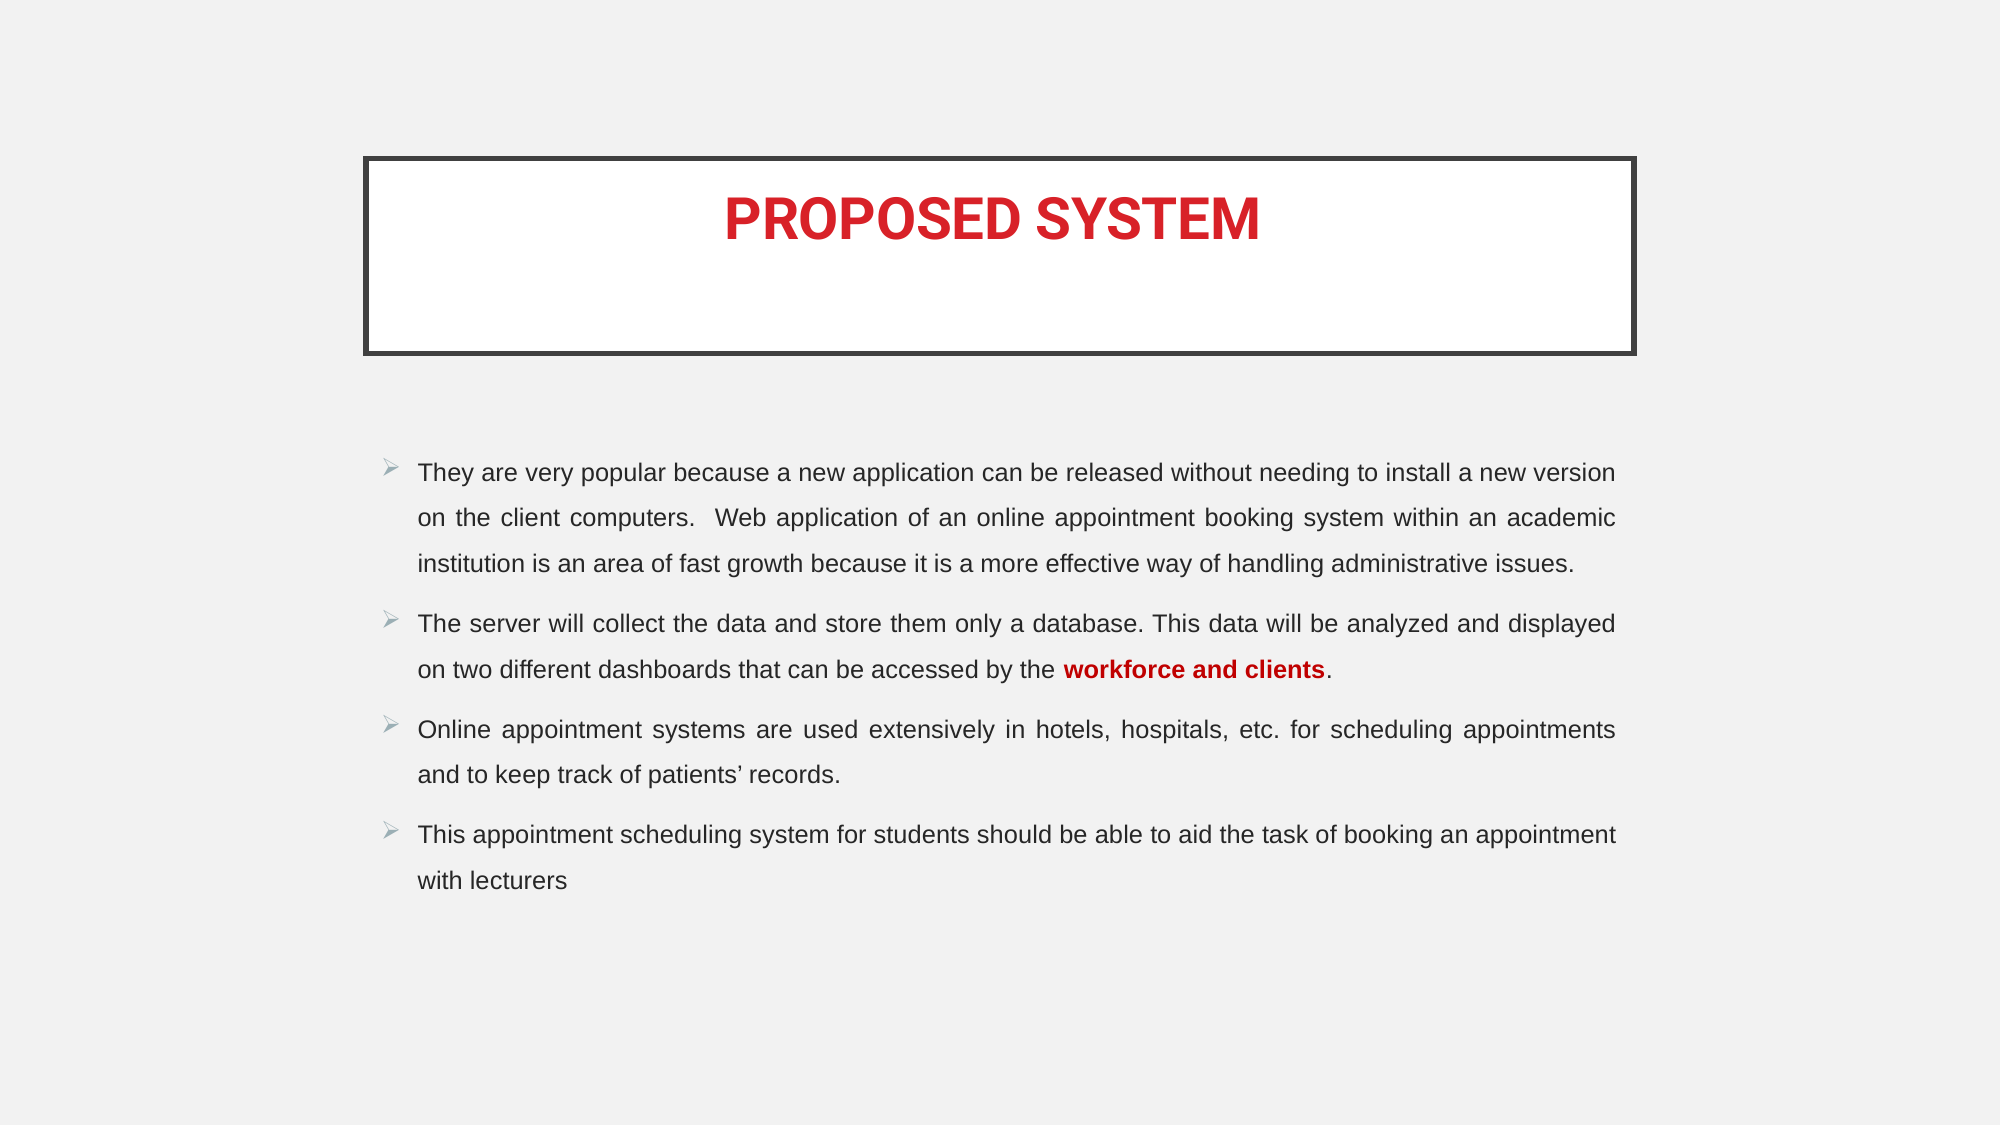

# PROPOSED SYSTEM
They are very popular because a new application can be released without needing to install a new version on the client computers.  Web application of an online appointment booking system within an academic institution is an area of fast growth because it is a more effective way of handling administrative issues.
The server will collect the data and store them only a database. This data will be analyzed and displayed on two different dashboards that can be accessed by the workforce and clients.
Online appointment systems are used extensively in hotels, hospitals, etc. for scheduling appointments and to keep track of patients’ records.
This appointment scheduling system for students should be able to aid the task of booking an appointment with lecturers